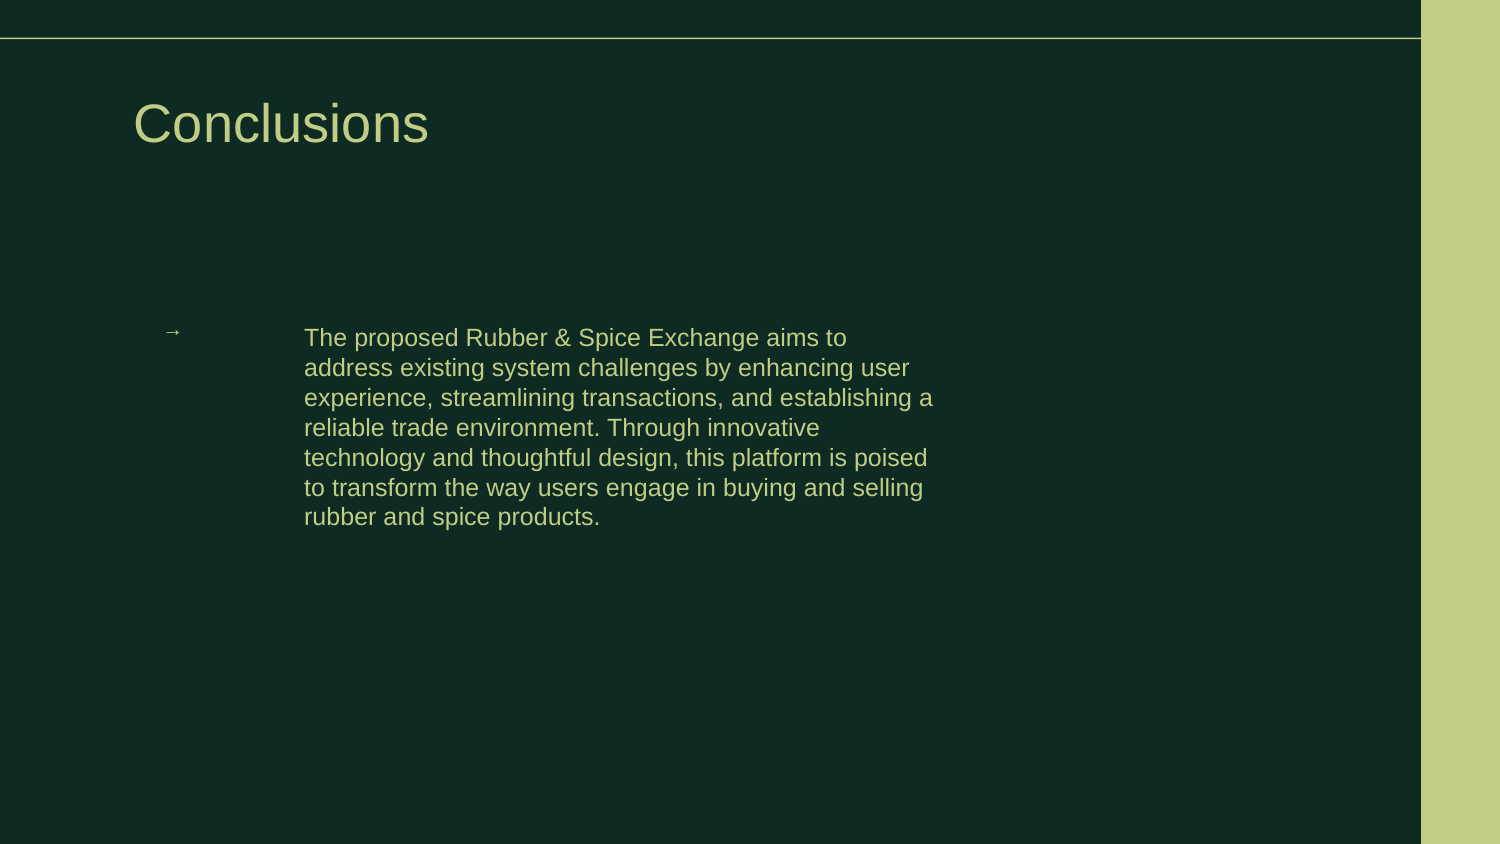

# Conclusions
The proposed Rubber & Spice Exchange aims to address existing system challenges by enhancing user experience, streamlining transactions, and establishing a reliable trade environment. Through innovative technology and thoughtful design, this platform is poised to transform the way users engage in buying and selling rubber and spice products.
→